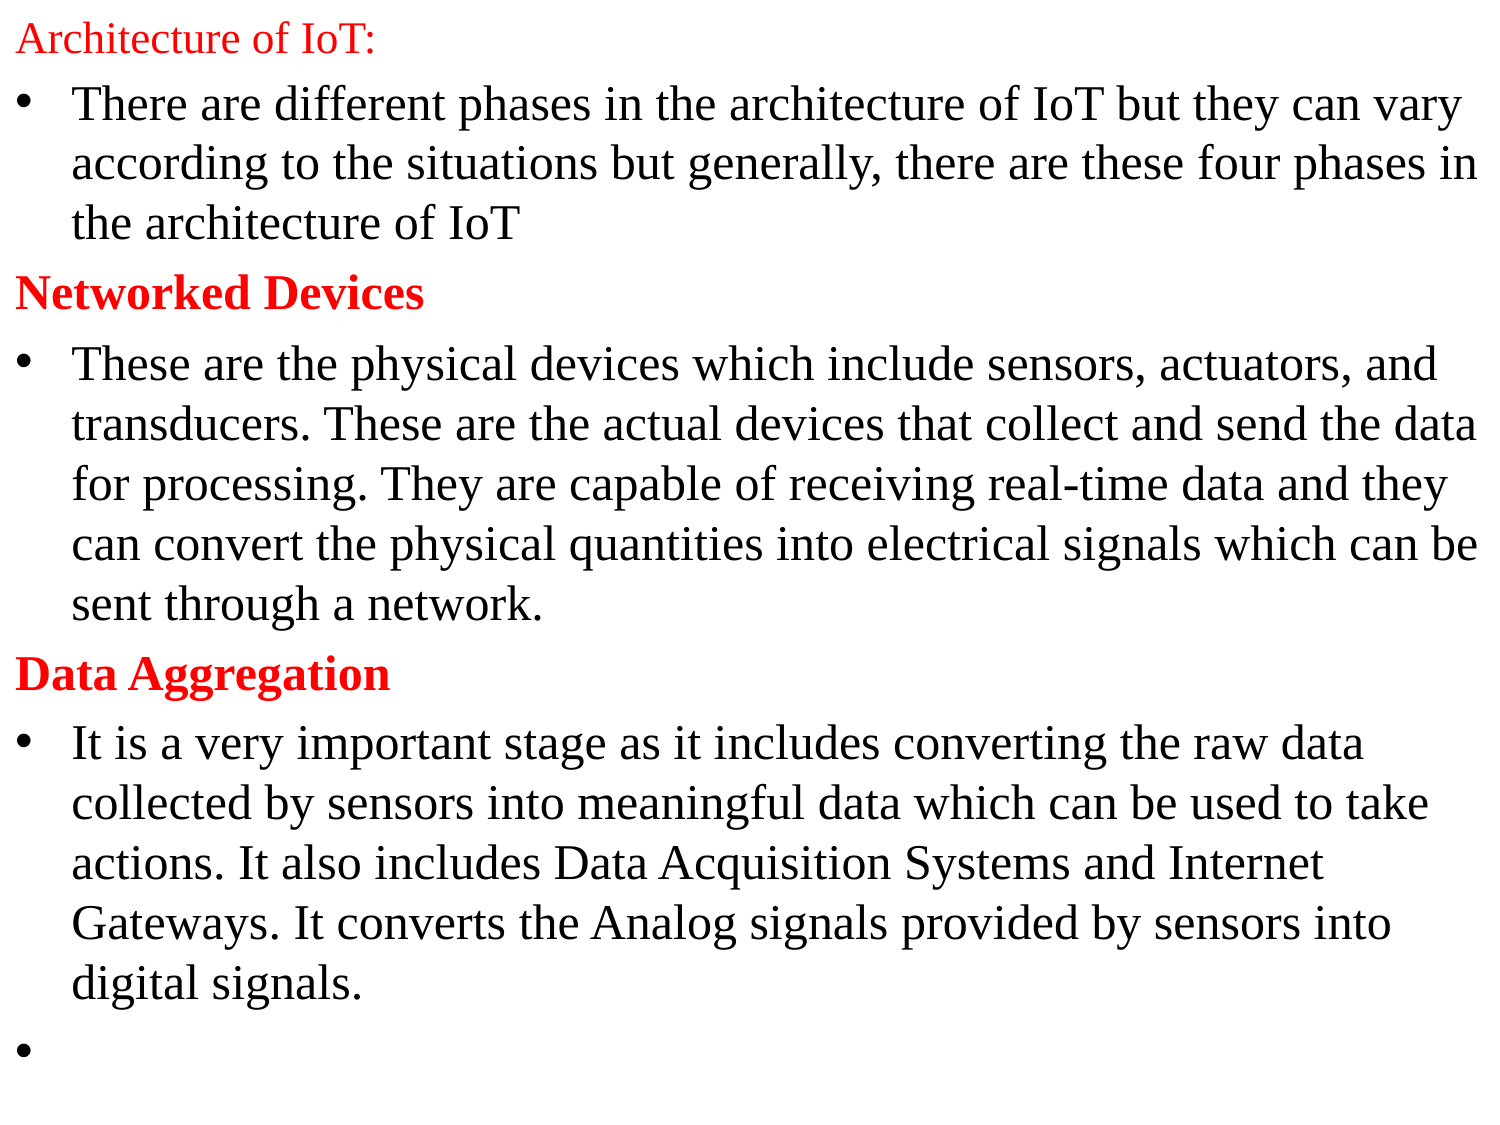

# Architecture of IoT:
There are different phases in the architecture of IoT but they can vary according to the situations but generally, there are these four phases in the architecture of IoT
Networked Devices
These are the physical devices which include sensors, actuators, and transducers. These are the actual devices that collect and send the data for processing. They are capable of receiving real-time data and they can convert the physical quantities into electrical signals which can be sent through a network.
Data Aggregation
It is a very important stage as it includes converting the raw data collected by sensors into meaningful data which can be used to take actions. It also includes Data Acquisition Systems and Internet Gateways. It converts the Analog signals provided by sensors into digital signals.